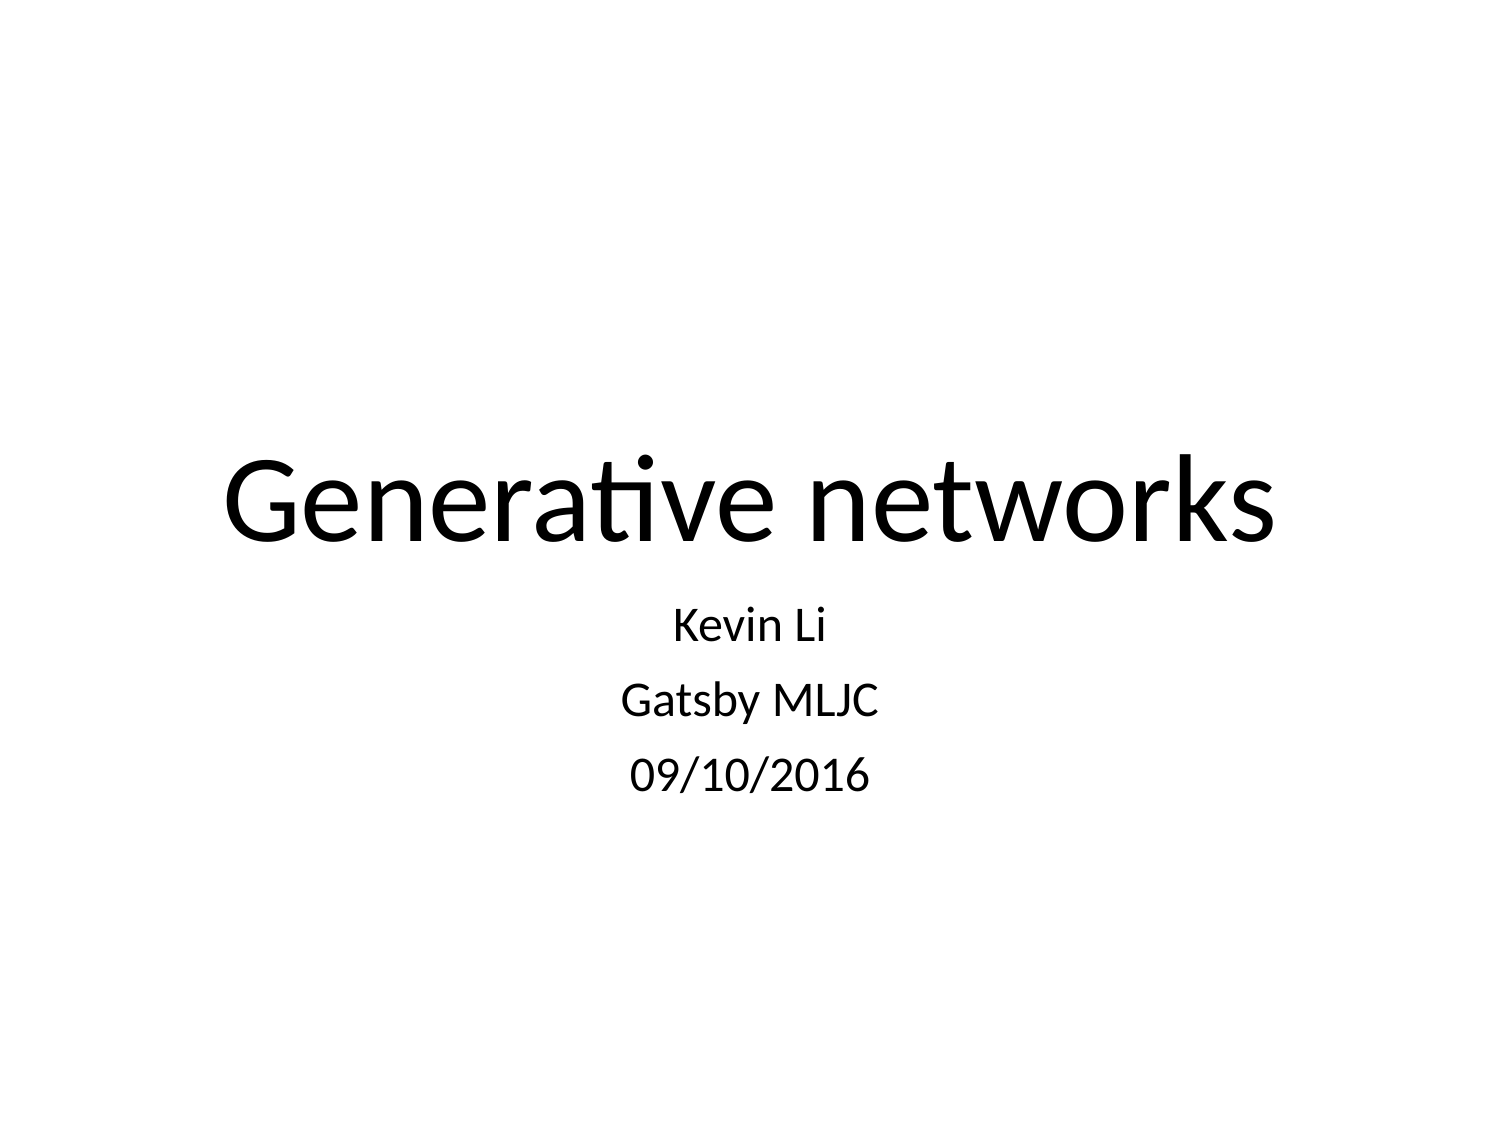

# Generative networks
Kevin Li
Gatsby MLJC
09/10/2016